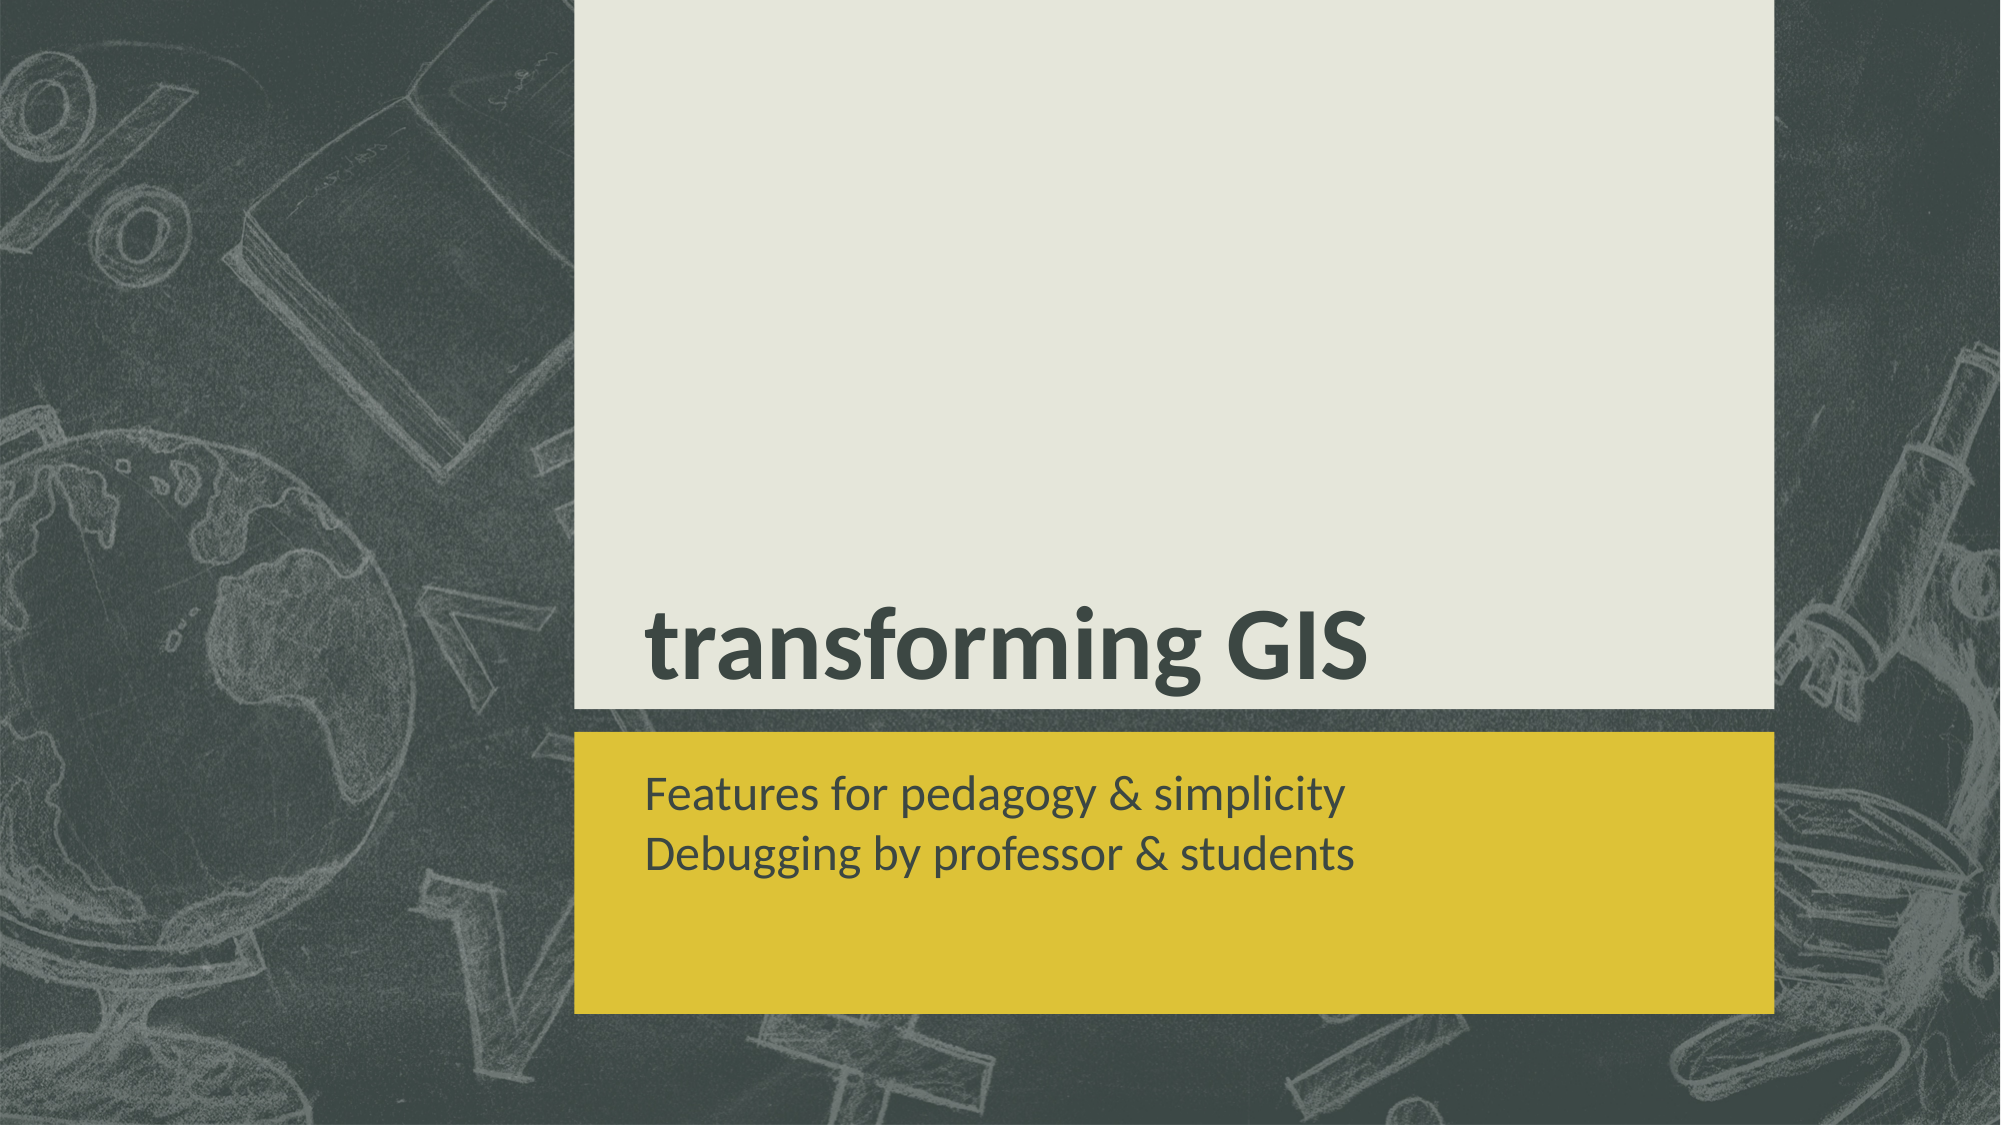

# transforming GIS
Features for pedagogy & simplicity
Debugging by professor & students